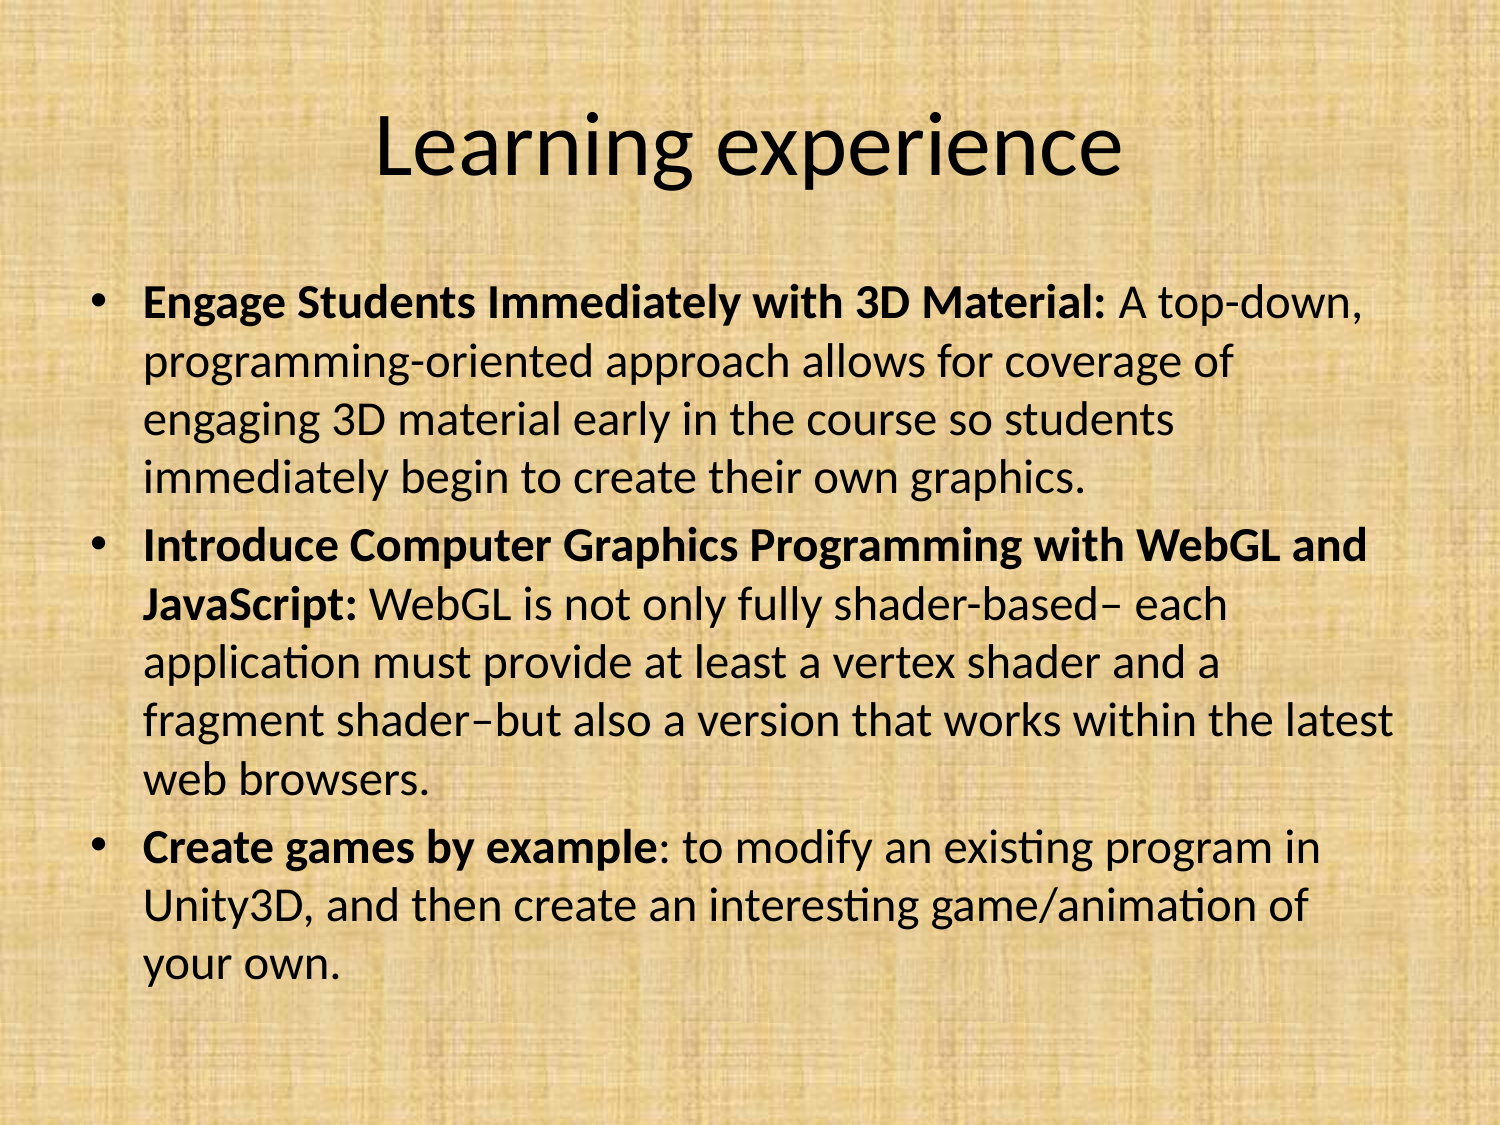

# Learning experience
Engage Students Immediately with 3D Material: A top-down, programming-oriented approach allows for coverage of engaging 3D material early in the course so students immediately begin to create their own graphics.
Introduce Computer Graphics Programming with WebGL and JavaScript: WebGL is not only fully shader-based– each application must provide at least a vertex shader and a fragment shader–but also a version that works within the latest web browsers.
Create games by example: to modify an existing program in Unity3D, and then create an interesting game/animation of your own.